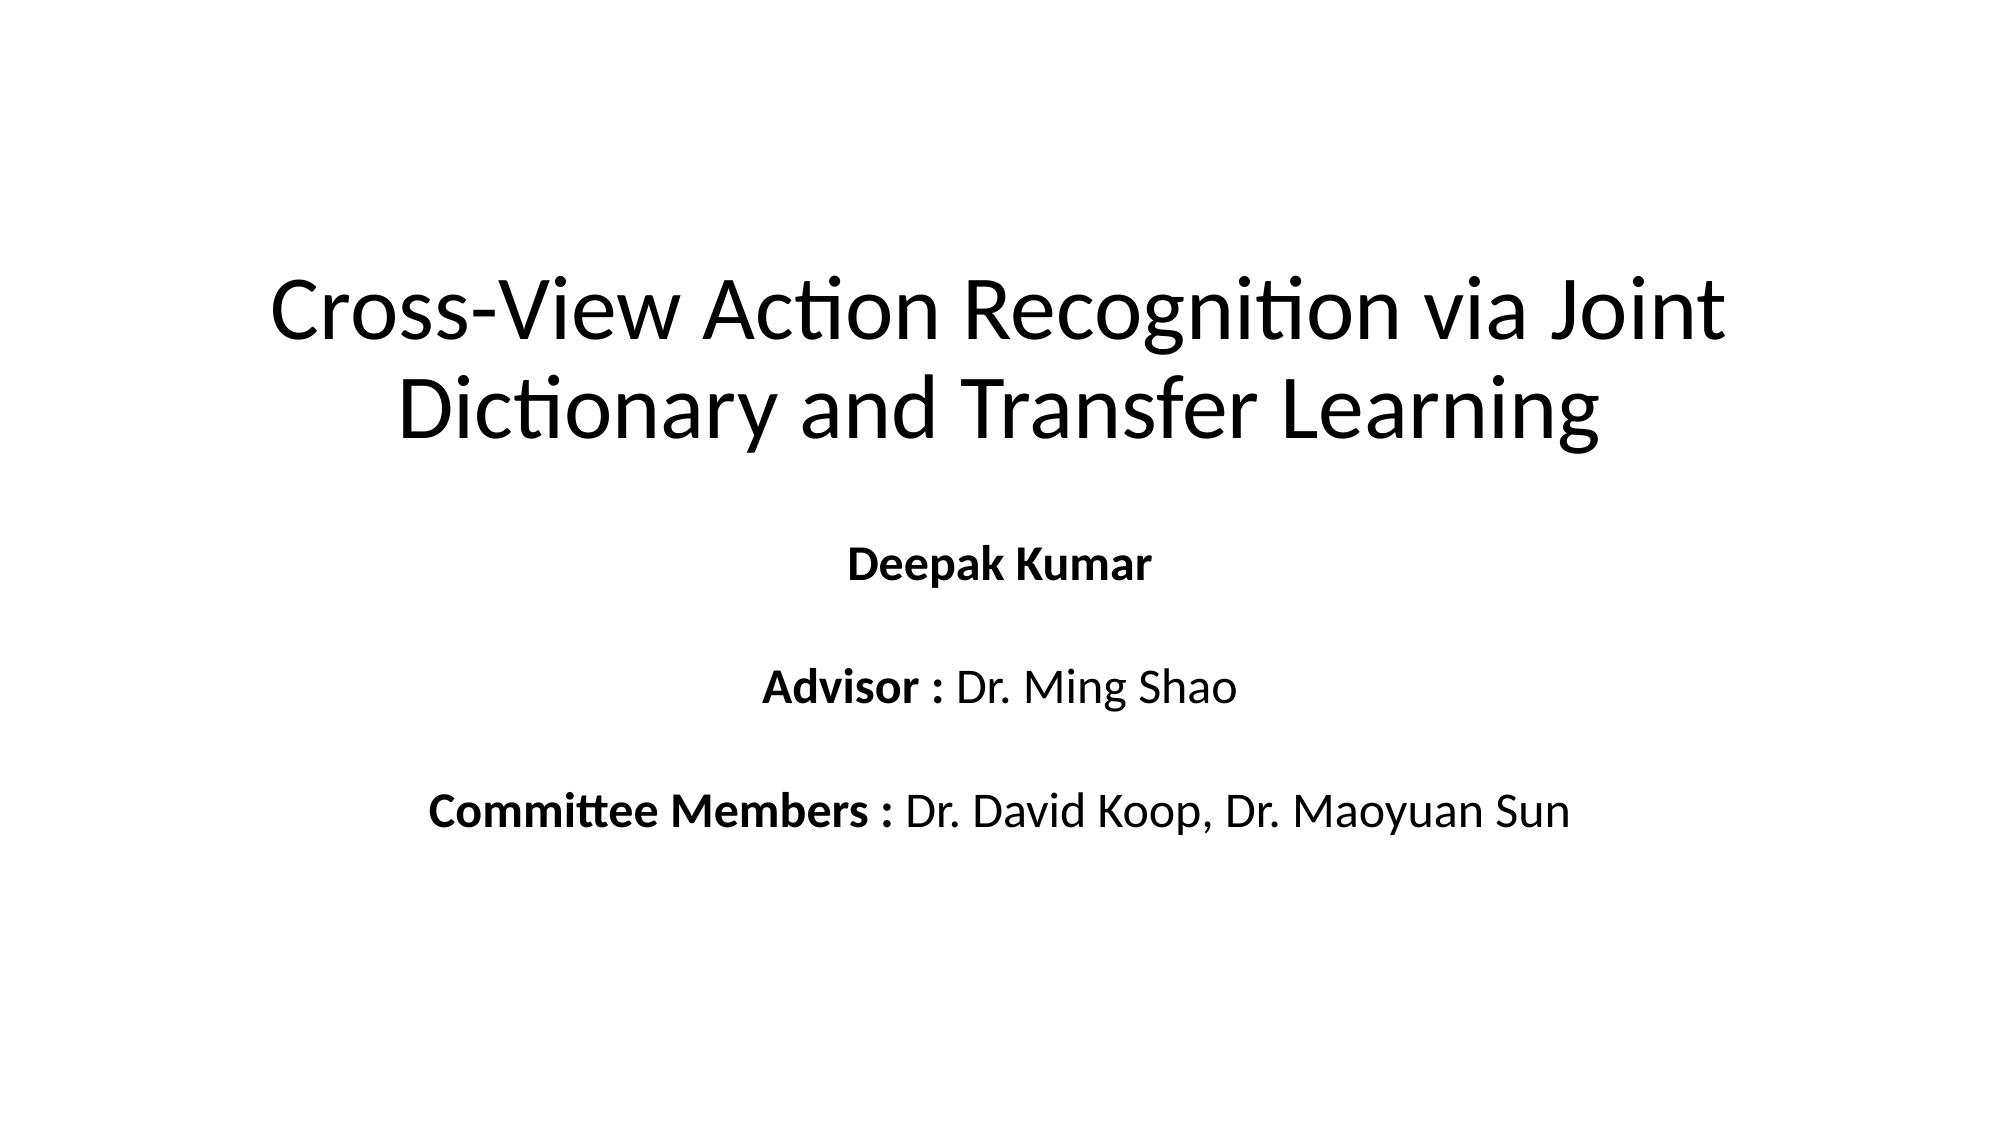

# Cross-View Action Recognition via Joint Dictionary and Transfer Learning
Deepak Kumar
Advisor : Dr. Ming Shao

Committee Members : Dr. David Koop, Dr. Maoyuan Sun